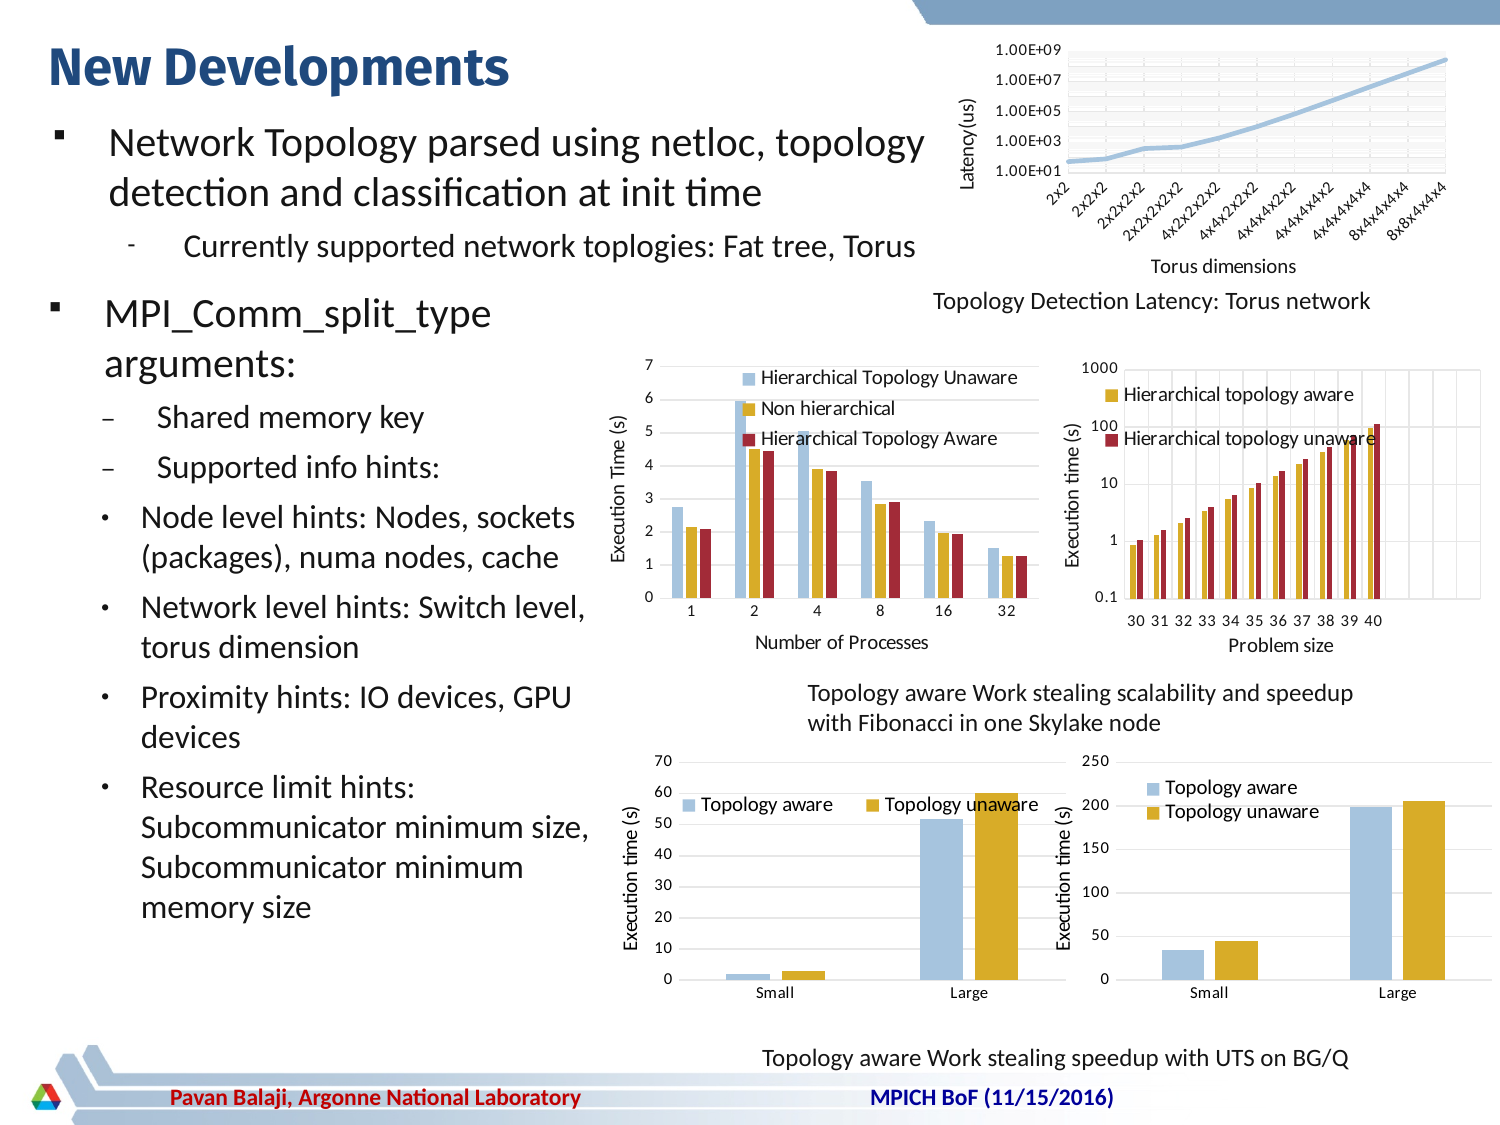

# New Developments

### Chart

| Category | Execution time |
|---|---|
| 2x2 | 53.692 |
| 2x2x2 | 81.45800000000001 |
| 2x2x2x2 | 390.545 |
| 2x2x2x2x2 | 493.1669999999999 |
| 4x2x2x2x2 | 1968.676 |
| 4x4x2x2x2 | 10893.69 |
| 4x4x4x2x2 | 75422.42 |
| 4x4x4x4x2 | 581759.1999999989 |
| 4x4x4x4x4 | 4677323.0 |
| 8x4x4x4x4 | 36480030.0 |
| 8x8x4x4x4 | 284271700.0 |
Network Topology parsed using netloc, topology detection and classification at init time
Currently supported network toplogies: Fat tree, Torus
MPI_Comm_split_type arguments:
Shared memory key
Supported info hints:
Node level hints: Nodes, sockets (packages), numa nodes, cache
Network level hints: Switch level, torus dimension
Proximity hints: IO devices, GPU devices
Resource limit hints: Subcommunicator minimum size, Subcommunicator minimum memory size
Topology Detection Latency: Torus network

### Chart

| Category | Hierarchical Topology Unaware | Non hierarchical | Hierarchical Topology Aware |
|---|---|---|---|
| 1 | 2.761742 | 2.139292 | 2.084052999999999 |
| 2 | 5.960010999999995 | 4.511509999999999 | 4.450174999999995 |
| 4 | 5.062351999999995 | 3.914607999999999 | 3.843953 |
| 8 | 3.54336 | 2.852939999999998 | 2.899306999999998 |
| 16 | 2.342162 | 1.97343 | 1.930604 |
| 32 | 1.51927 | 1.282638 | 1.270909 |

[unsupported chart]

Topology aware Work stealing scalability and speedup with Fibonacci in one Skylake node

### Chart

| Category | Topology aware | Topology unaware |
|---|---|---|
| Small | 2.1262414 | 2.832322 |
| Large | 51.722645 | 60.223868 |

### Chart

| Category | Topology aware | Topology unaware |
|---|---|---|
| Small | 34.898929 | 45.40587 |
| Large | 199.302532 | 205.847672 |
Topology aware Work stealing speedup with UTS on BG/Q
MPICH BoF (11/15/2016)